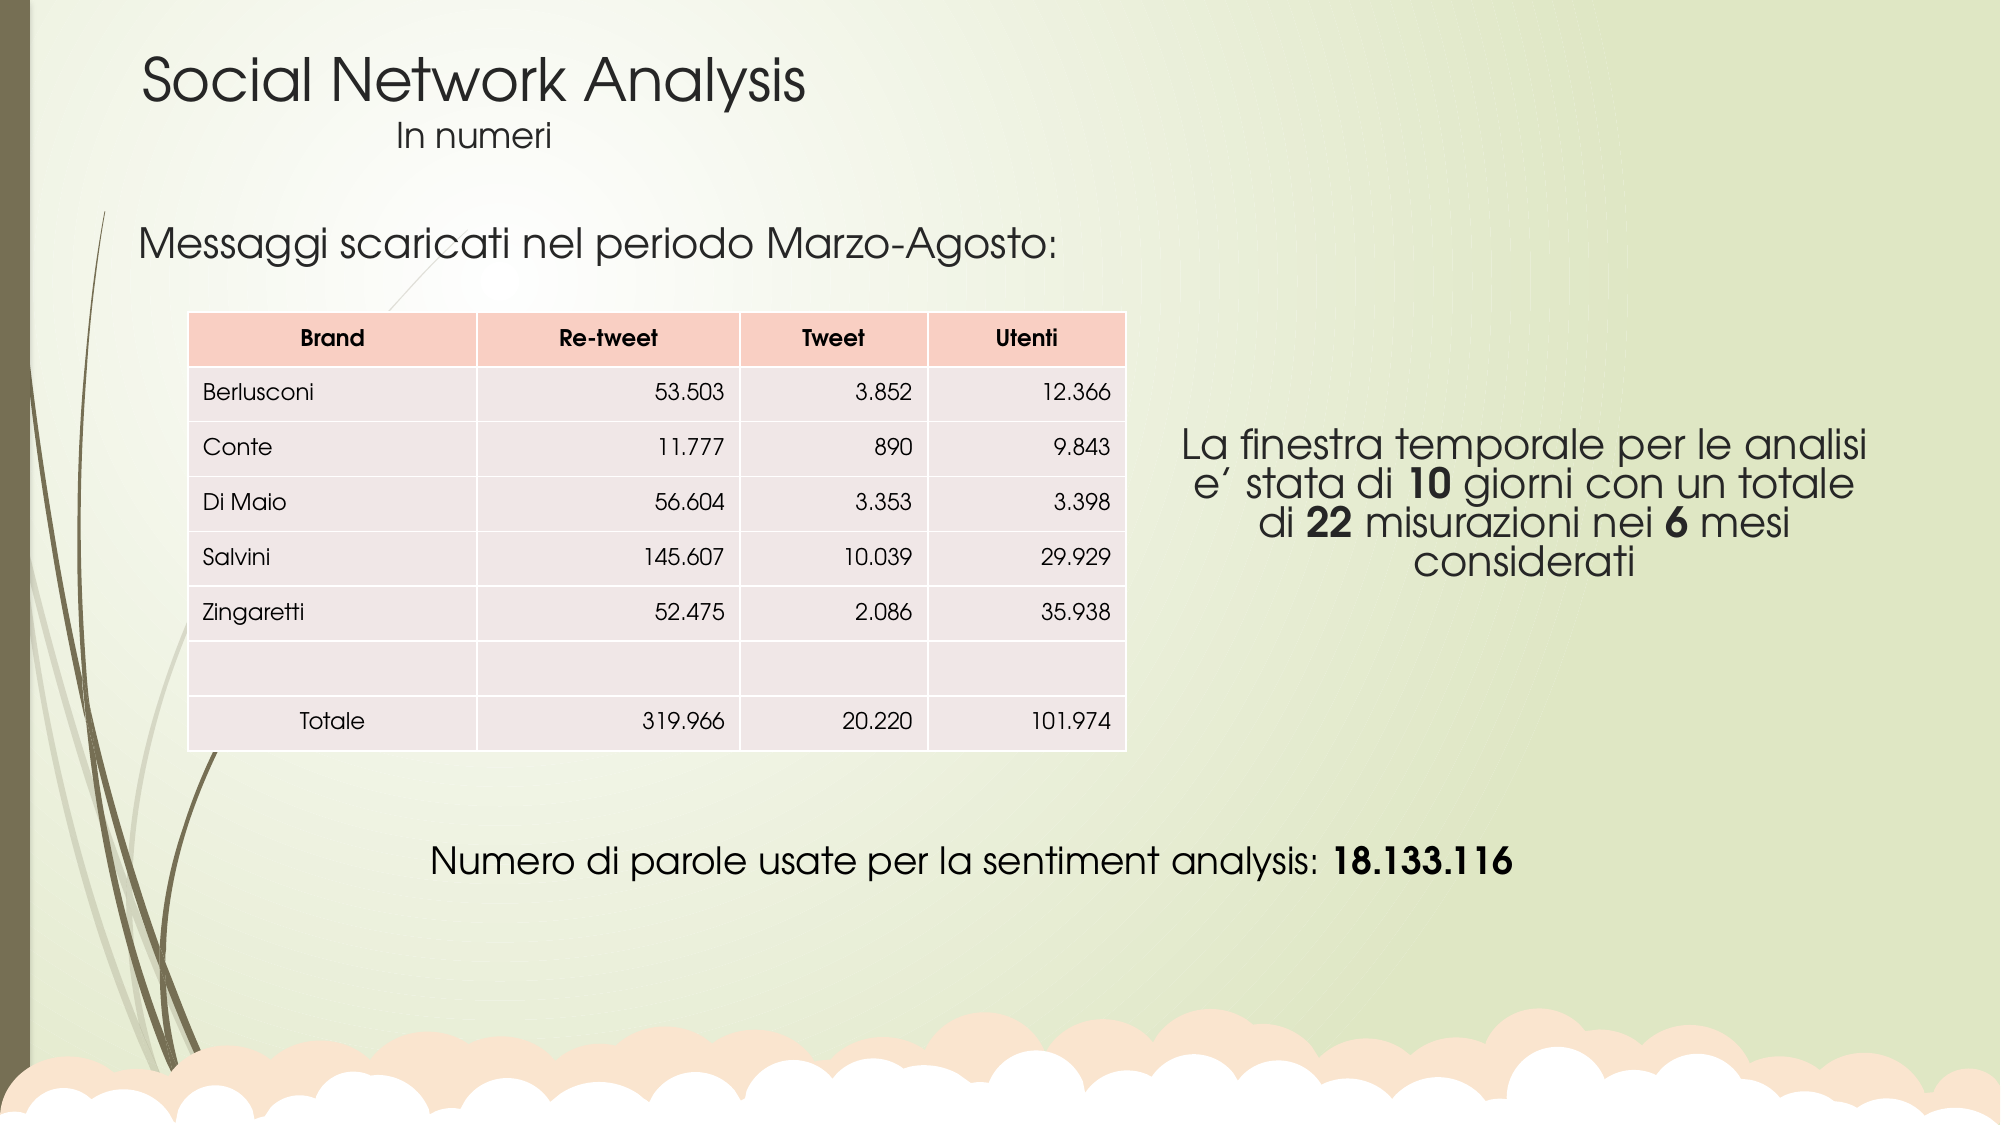

Social Network Analysis
In numeri
Messaggi scaricati nel periodo Marzo-Agosto:

| Brand | Re-tweet | Tweet | Utenti |
| --- | --- | --- | --- |
| Berlusconi | 53.503 | 3.852 | 12.366 |
| Conte | 11.777 | 890 | 9.843 |
| Di Maio | 56.604 | 3.353 | 3.398 |
| Salvini | 145.607 | 10.039 | 29.929 |
| Zingaretti | 52.475 | 2.086 | 35.938 |
|  |  |  |  |
| Totale | 319.966 | 20.220 | 101.974 |
La finestra temporale per le analisi e’ stata di 10 giorni con un totale di 22 misurazioni nei 6 mesi considerati
Numero di parole usate per la sentiment analysis: 18.133.116